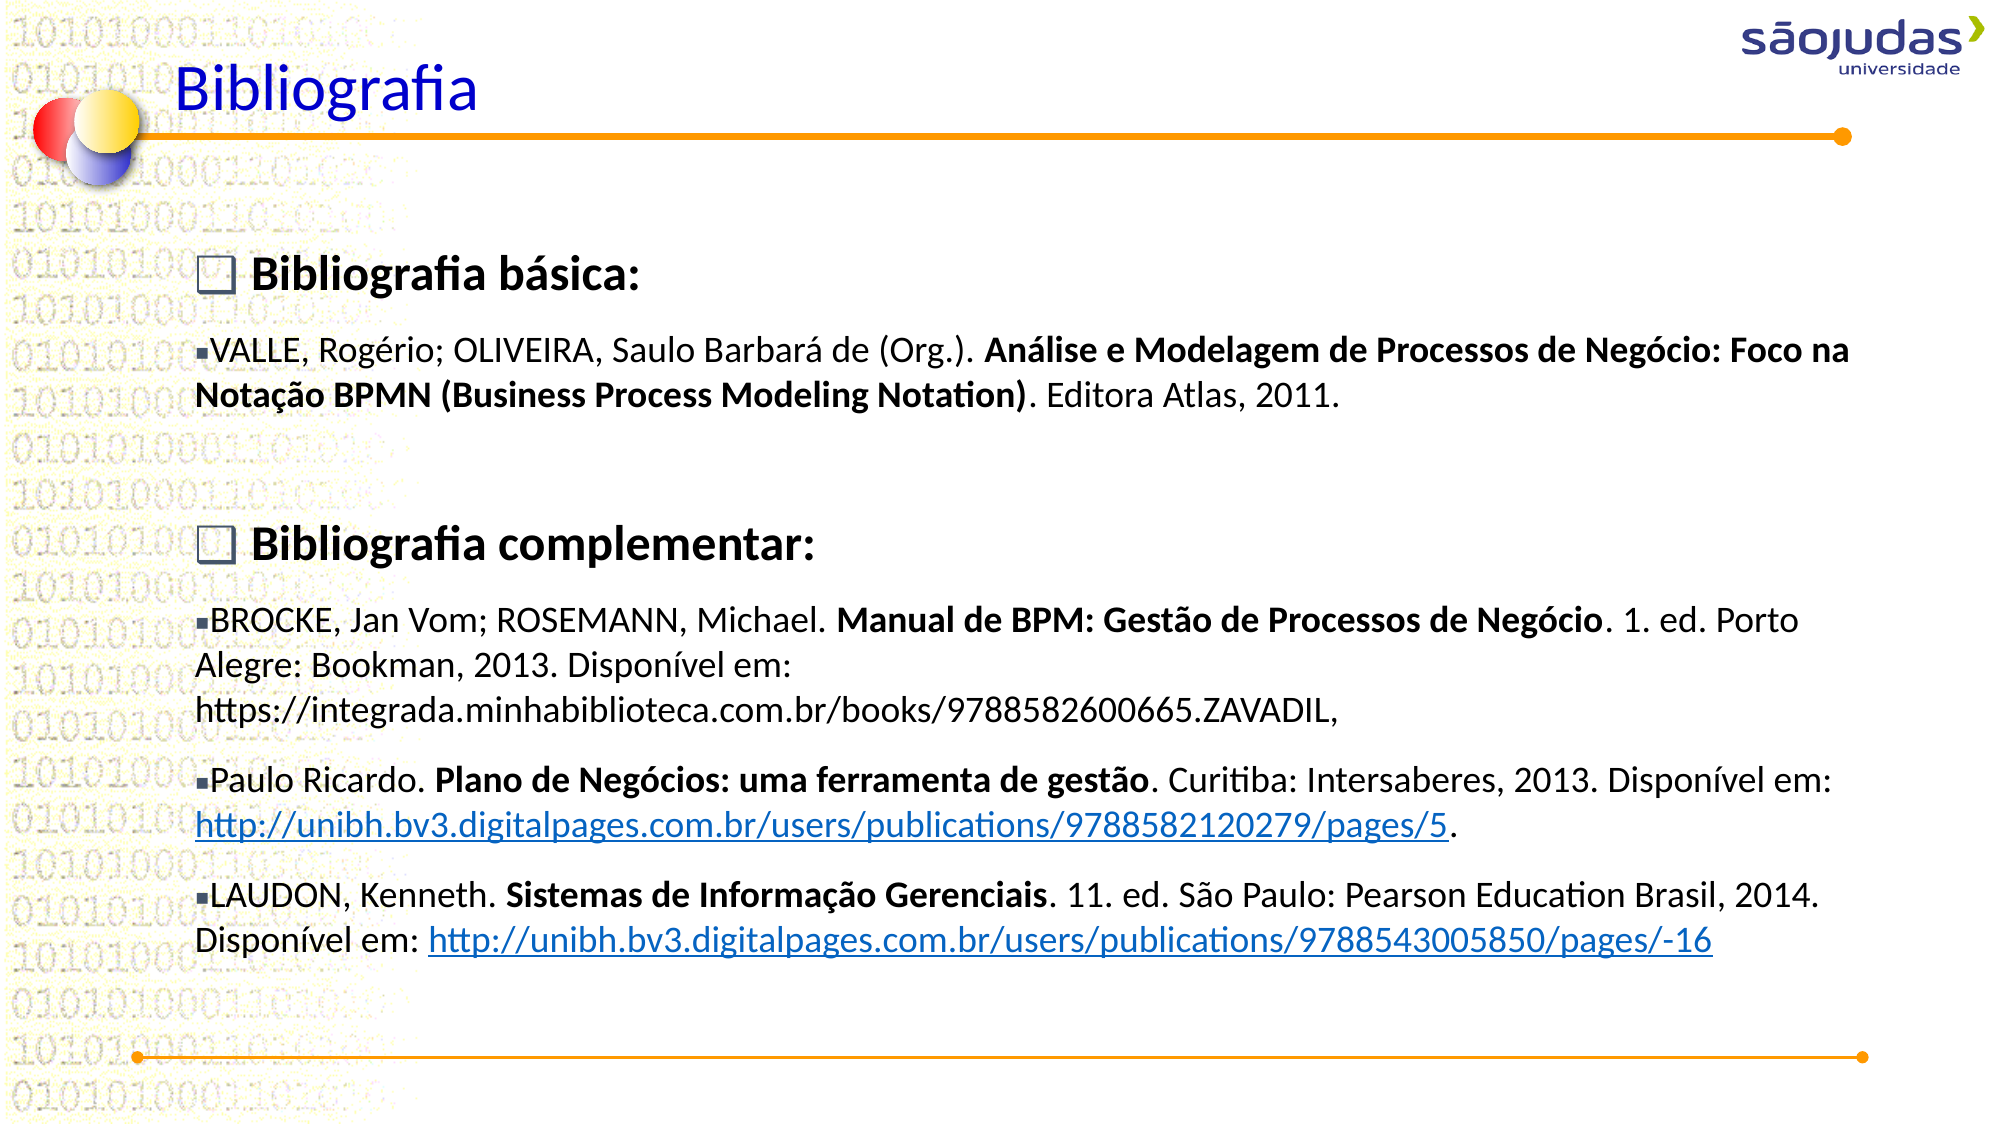

Bibliografia
Bibliografia básica:
VALLE, Rogério; OLIVEIRA, Saulo Barbará de (Org.). Análise e Modelagem de Processos de Negócio: Foco na Notação BPMN (Business Process Modeling Notation). Editora Atlas, 2011.

Bibliografia complementar:
BROCKE, Jan Vom; ROSEMANN, Michael. Manual de BPM: Gestão de Processos de Negócio. 1. ed. Porto Alegre: Bookman, 2013. Disponível em: https://integrada.minhabiblioteca.com.br/books/9788582600665.ZAVADIL,
Paulo Ricardo. Plano de Negócios: uma ferramenta de gestão. Curitiba: Intersaberes, 2013. Disponível em: http://unibh.bv3.digitalpages.com.br/users/publications/9788582120279/pages/5.
LAUDON, Kenneth. Sistemas de Informação Gerenciais. 11. ed. São Paulo: Pearson Education Brasil, 2014. Disponível em: http://unibh.bv3.digitalpages.com.br/users/publications/9788543005850/pages/-16